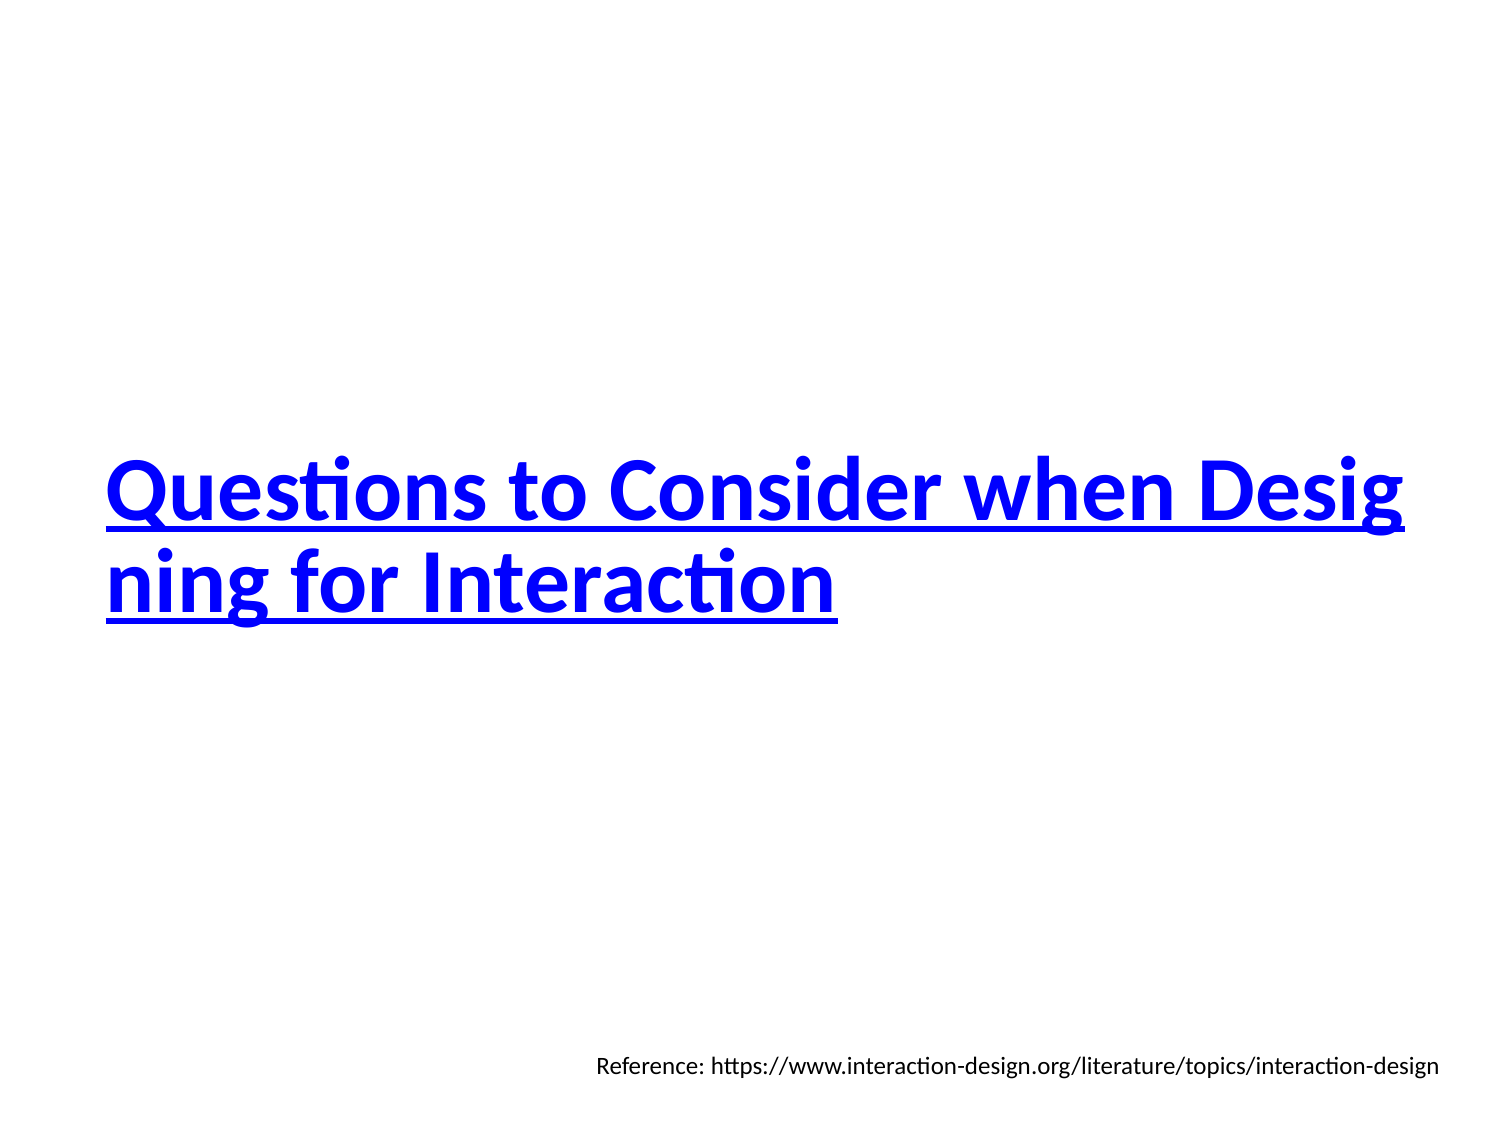

# Questions to Consider when Designing for Interaction
Reference: https://www.interaction-design.org/literature/topics/interaction-design